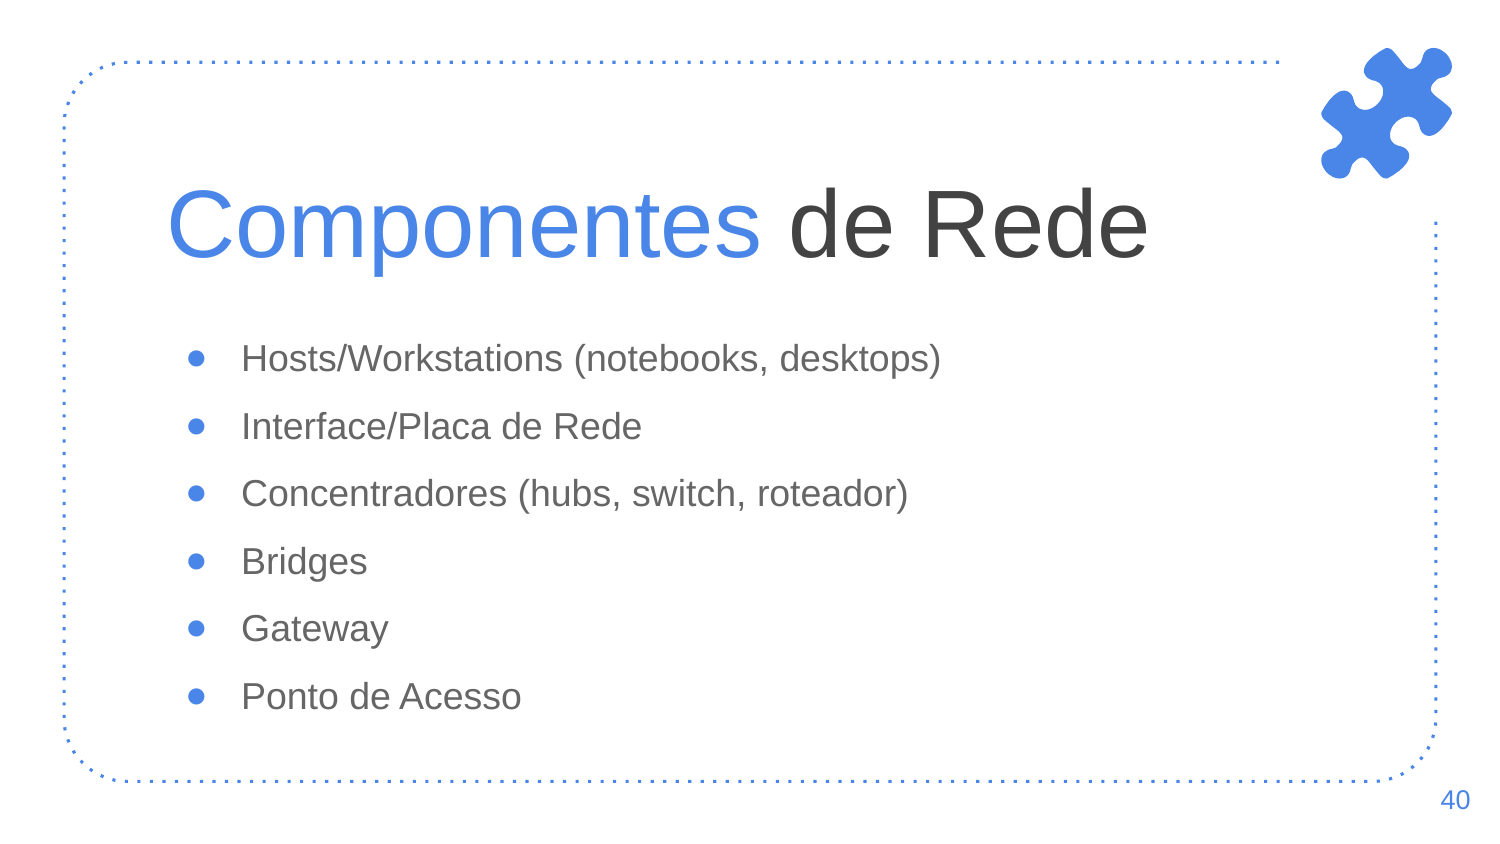

# Componentes de Rede
Hosts/Workstations (notebooks, desktops)
Interface/Placa de Rede
Concentradores (hubs, switch, roteador)
Bridges
Gateway
Ponto de Acesso
40